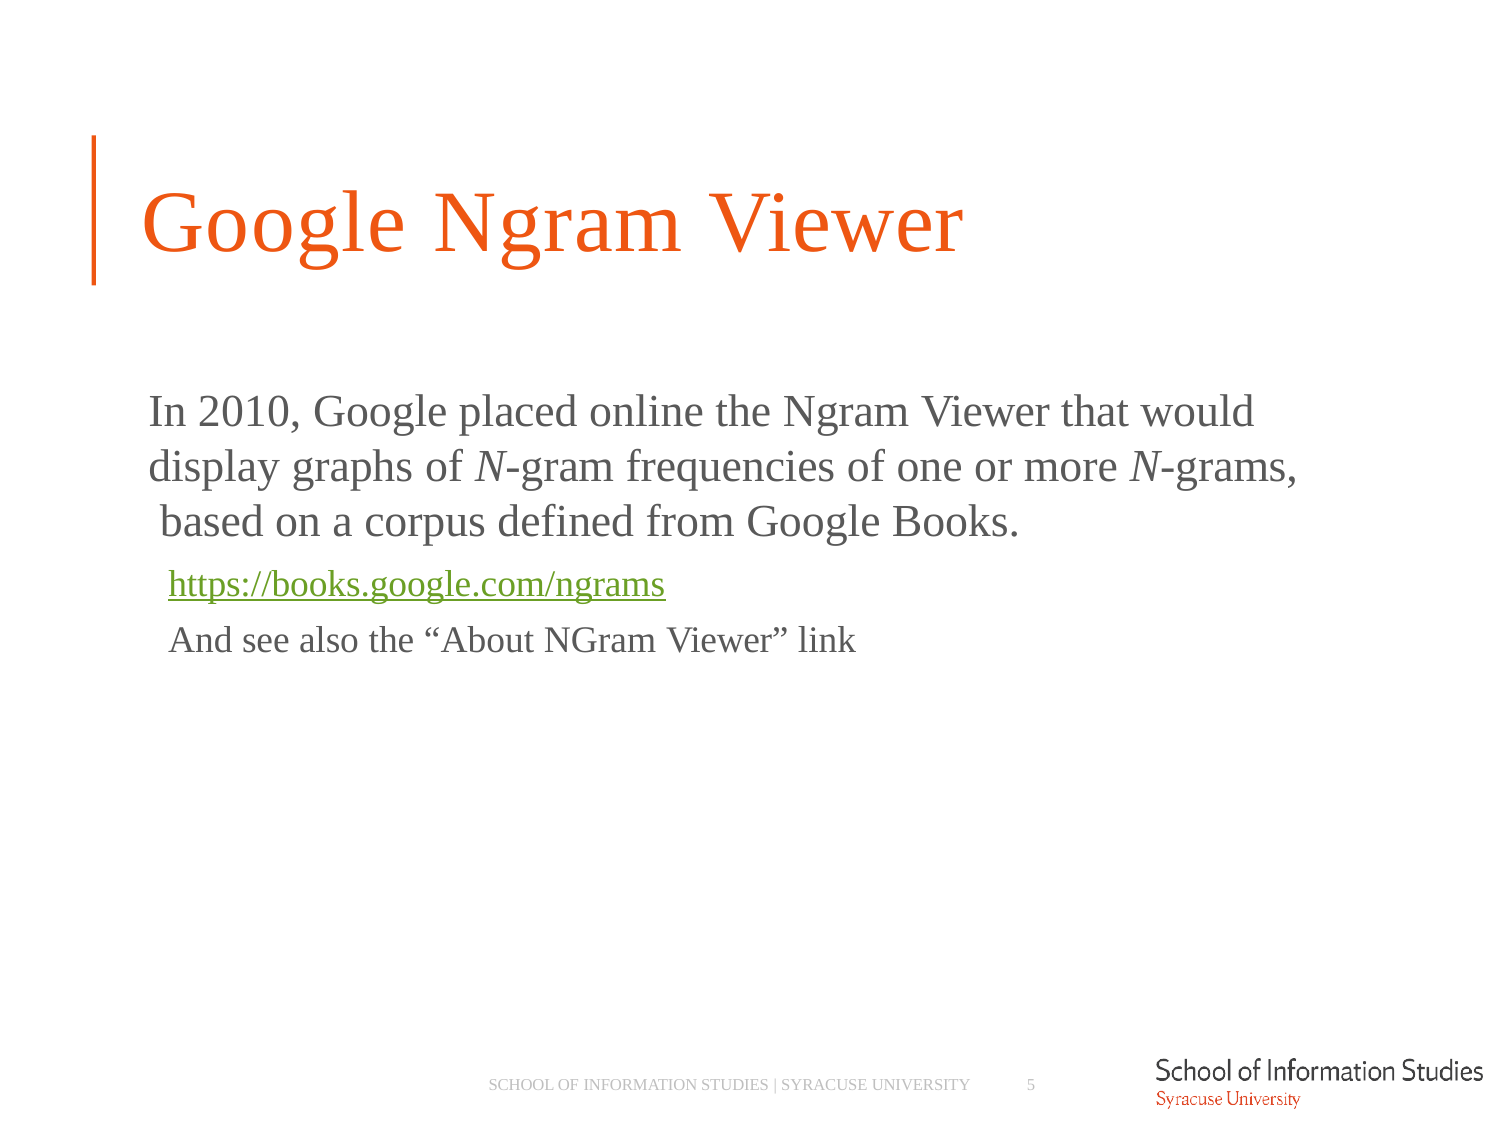

# Google Ngram Viewer
In 2010, Google placed online the Ngram Viewer that would  display graphs of N-gram frequencies of one or more N-grams,  based on a corpus defined from Google Books.
­ https://books.google.com/ngrams
­ And see also the “About NGram Viewer” link
SCHOOL OF INFORMATION STUDIES | SYRACUSE UNIVERSITY
5